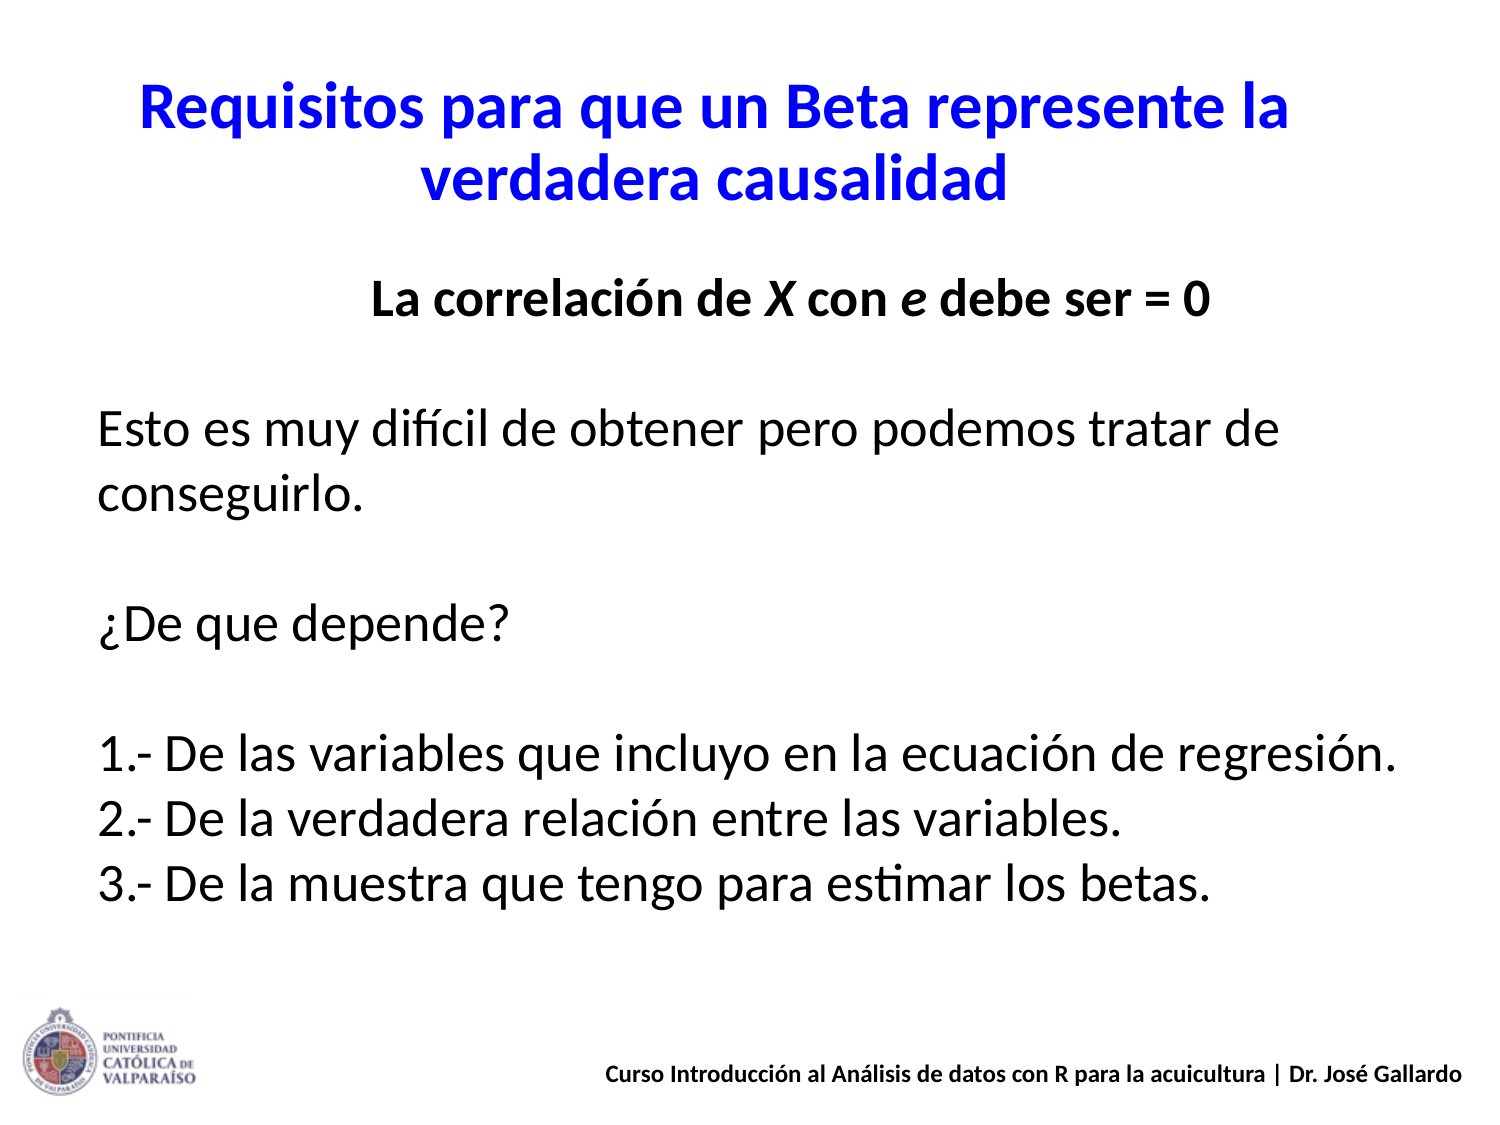

# Requisitos para que un Beta represente la verdadera causalidad
La correlación de X con e debe ser = 0

Esto es muy difícil de obtener pero podemos tratar de conseguirlo.

¿De que depende?

1.- De las variables que incluyo en la ecuación de regresión.
2.- De la verdadera relación entre las variables.
3.- De la muestra que tengo para estimar los betas.